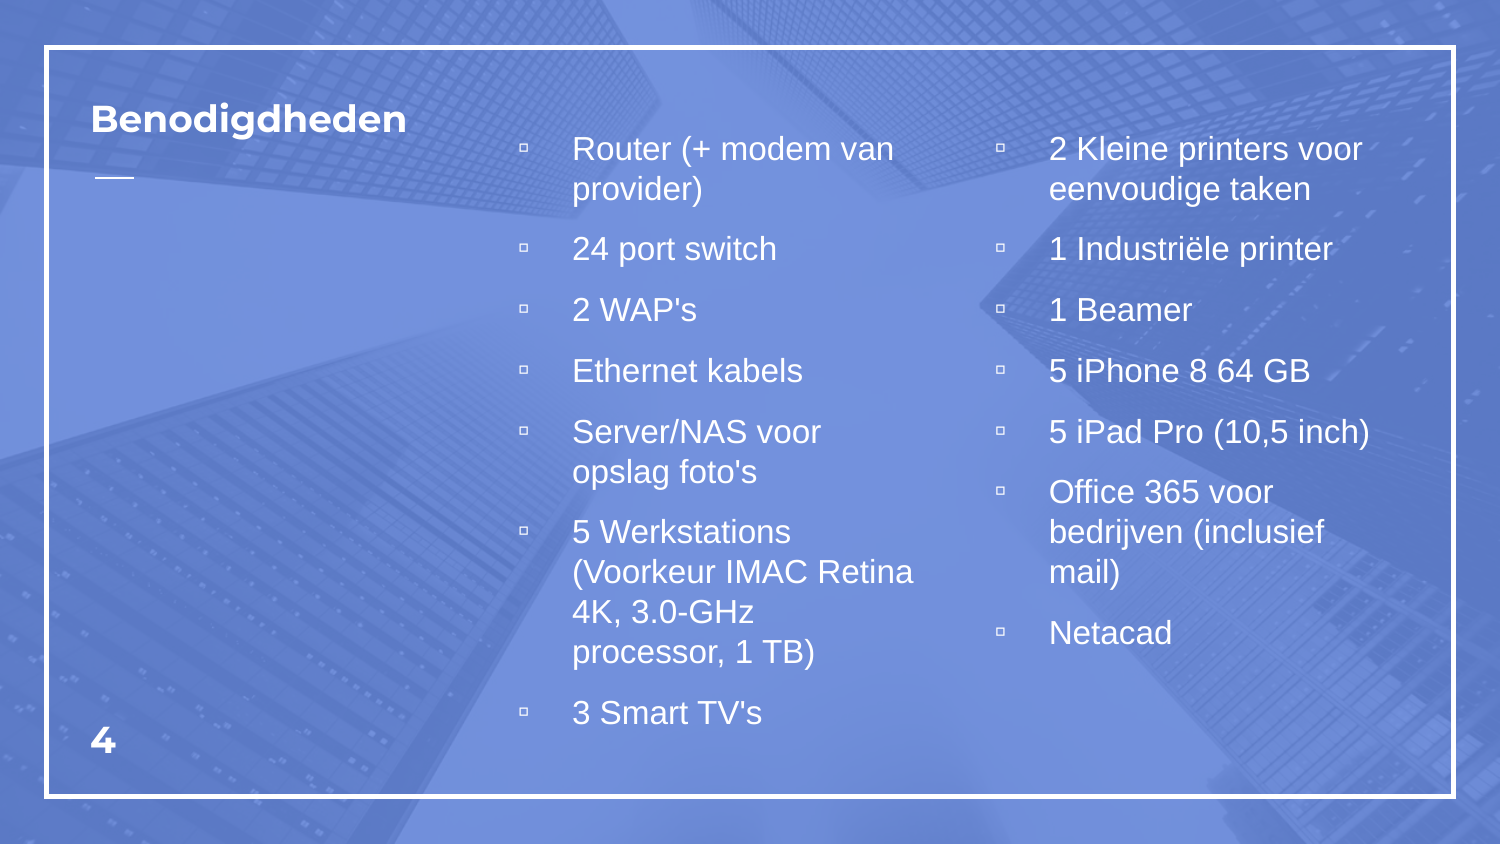

# Benodigdheden

Router (+ modem van provider)
24 port switch
2 WAP's
Ethernet kabels
Server/NAS voor opslag foto's
5 Werkstations (Voorkeur IMAC Retina 4K, 3.0-GHz processor, 1 TB)
3 Smart TV's
2 Kleine printers voor eenvoudige taken
1 Industriële printer
1 Beamer
5 iPhone 8 64 GB
5 iPad Pro (10,5 inch)
Office 365 voor bedrijven (inclusief mail)
Netacad

4